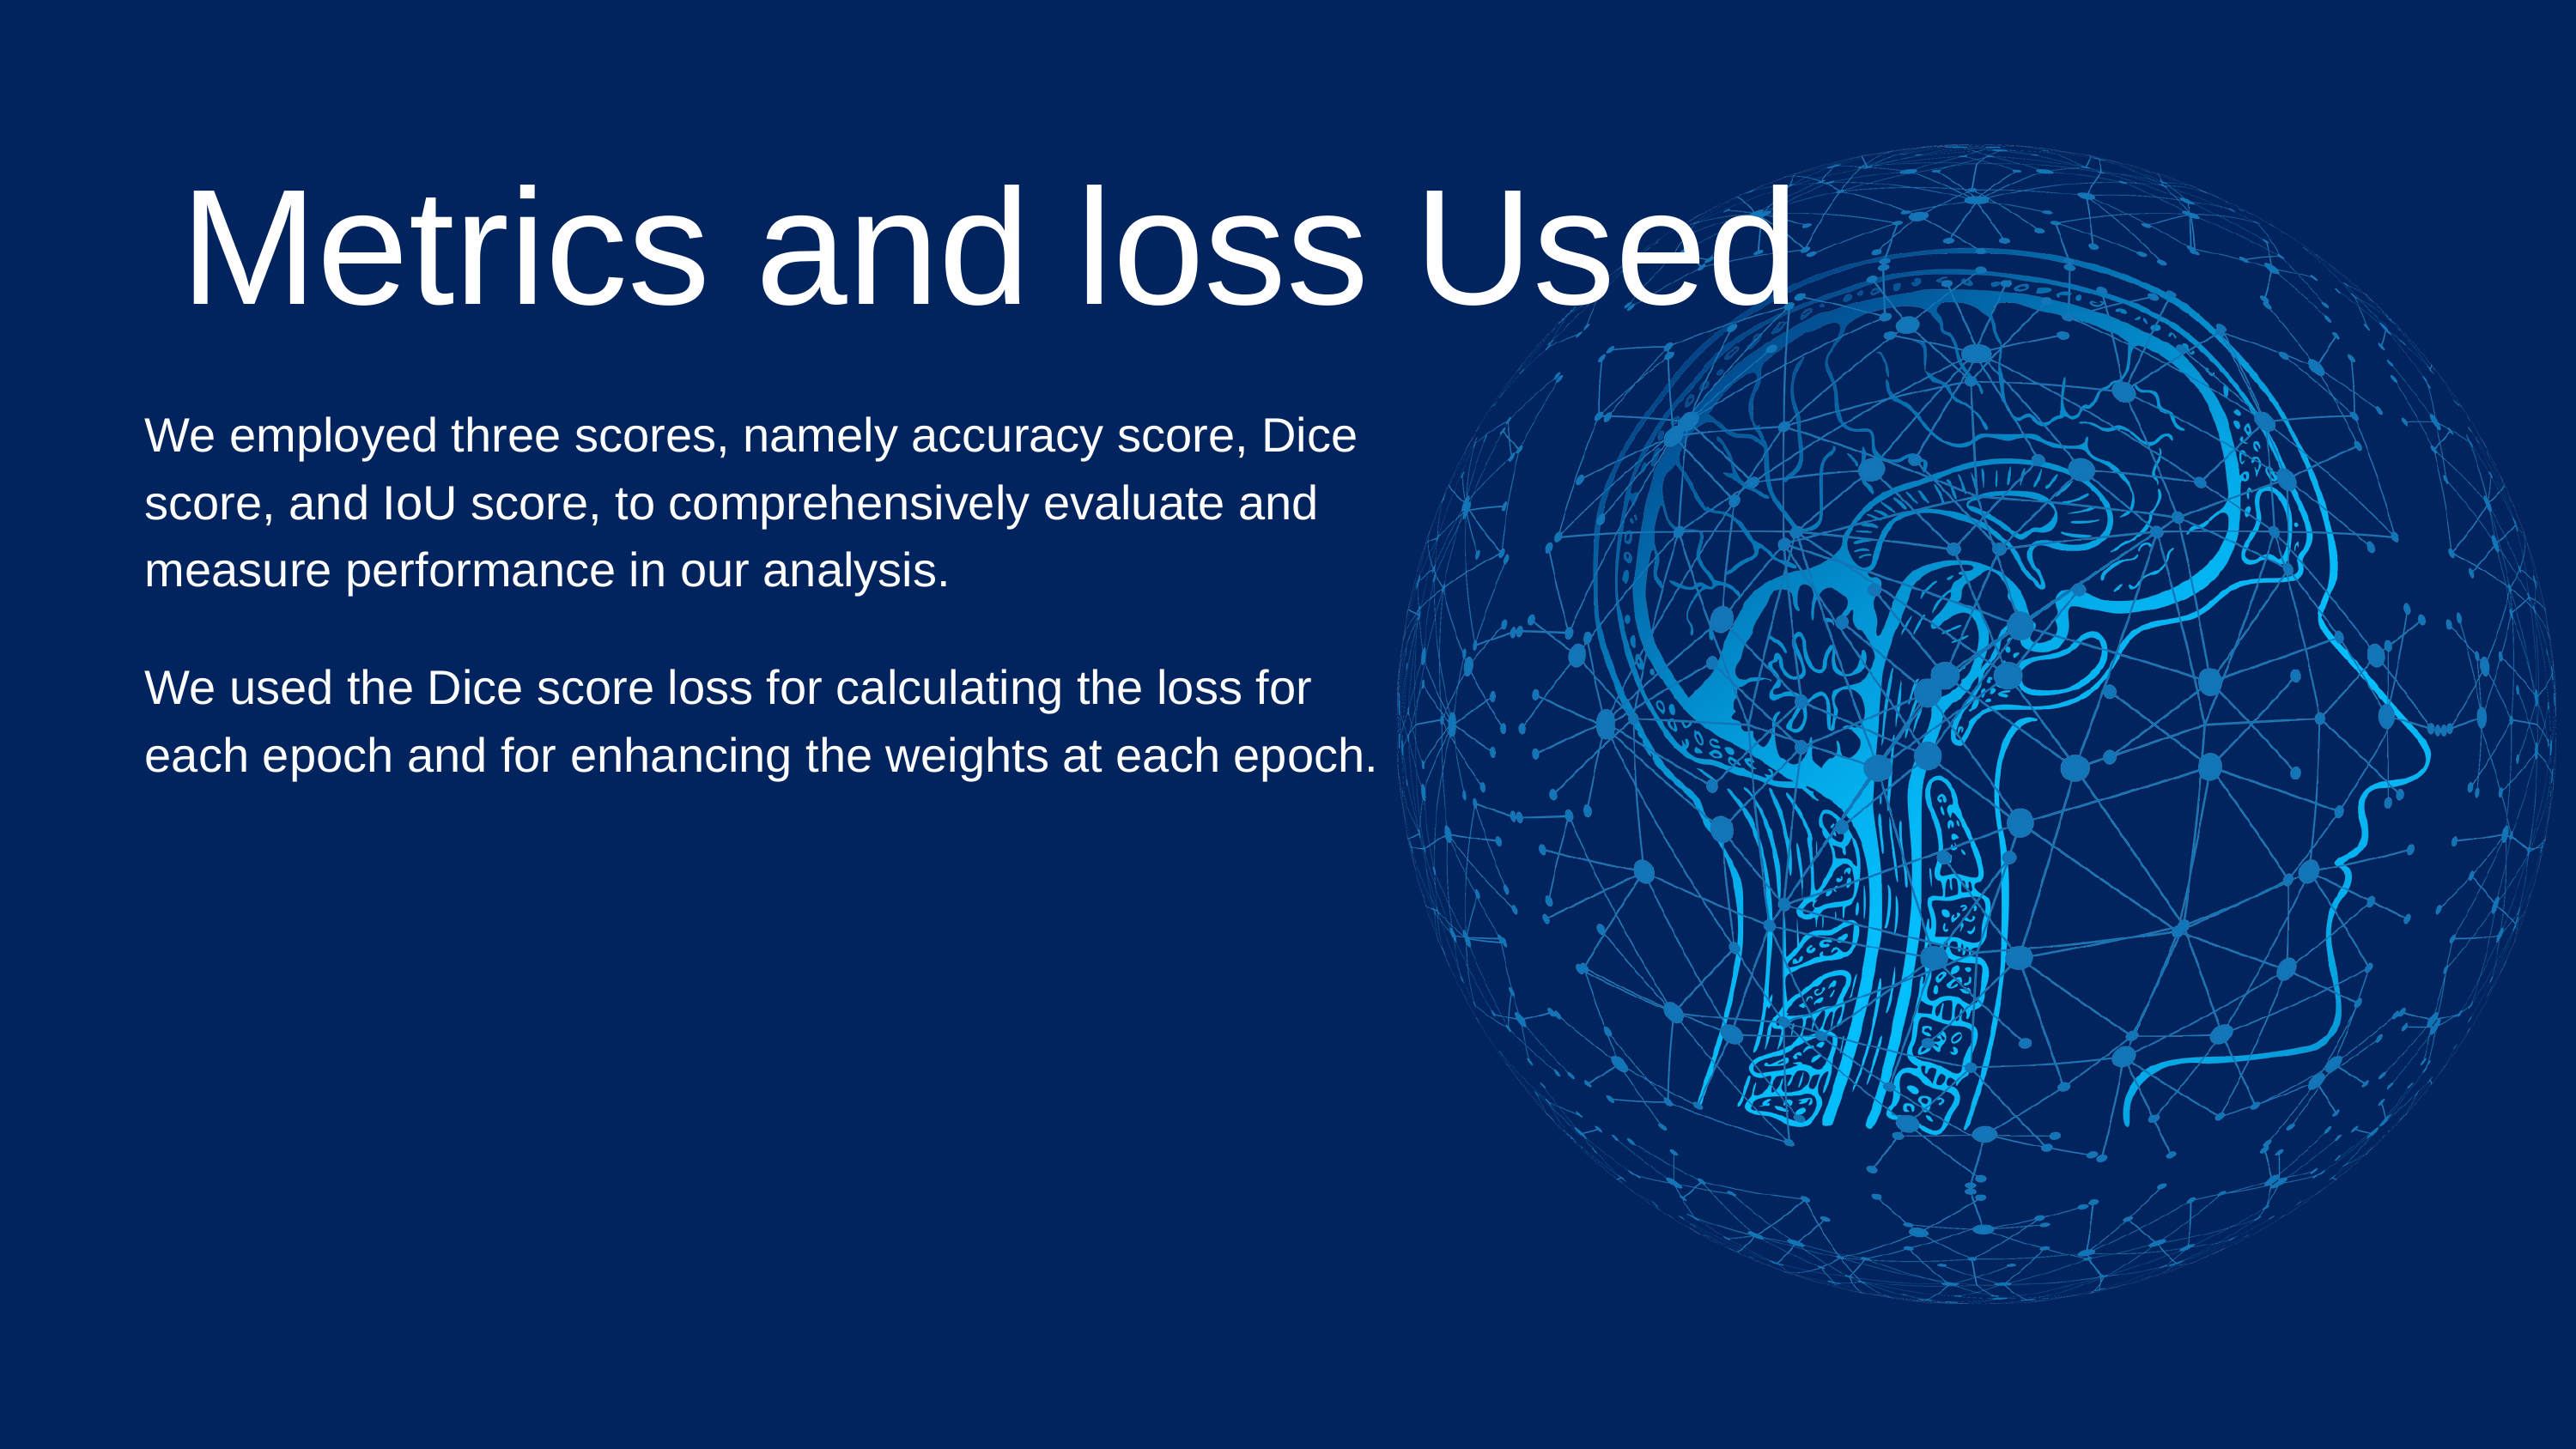

Metrics and loss Used

We employed three scores, namely accuracy score, Dice score, and IoU score, to comprehensively evaluate and measure performance in our analysis.
We used the Dice score loss for calculating the loss for each epoch and for enhancing the weights at each epoch.